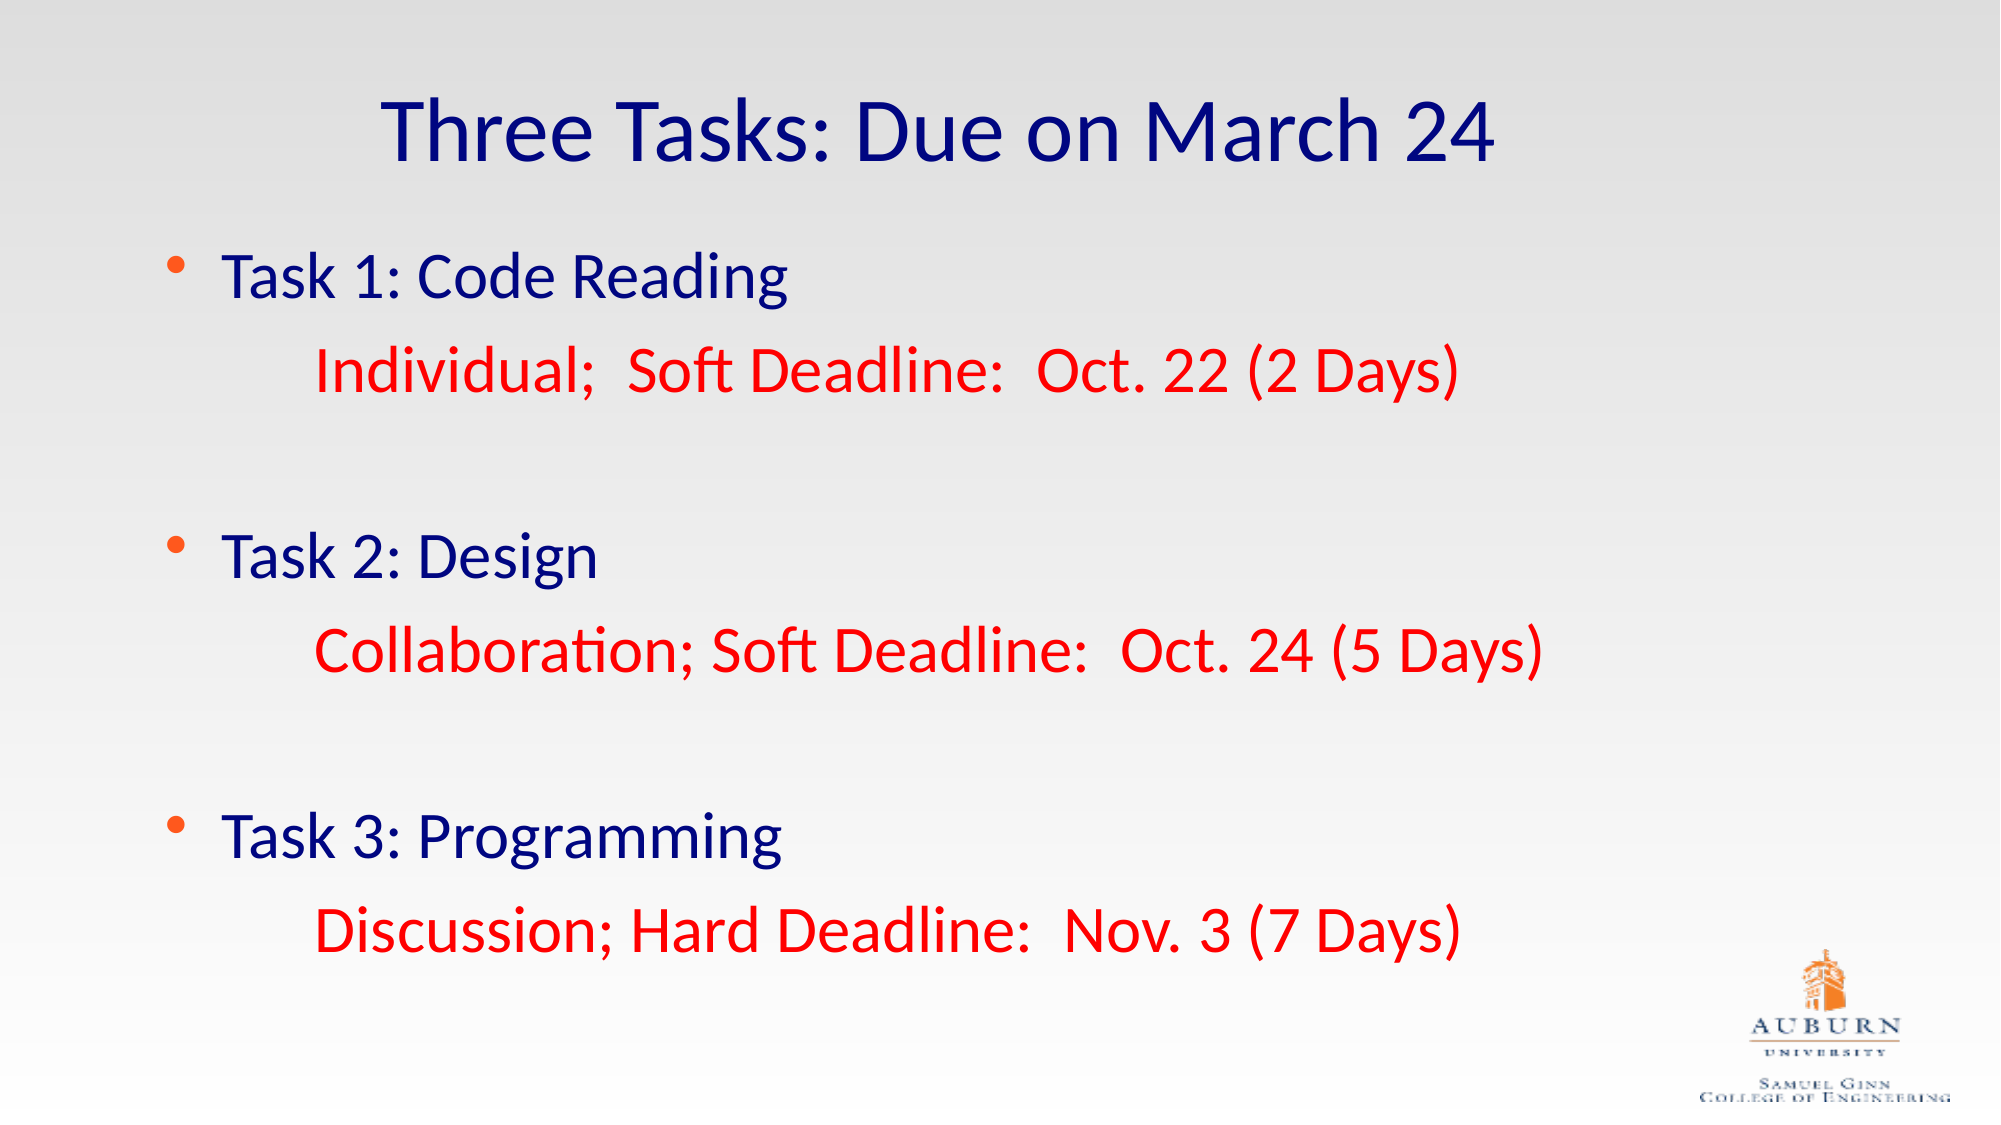

# Three Tasks: Due on March 24
Task 1: Code Reading
	Individual;  Soft Deadline:  Oct. 22 (2 Days)

Task 2: Design
	Collaboration; Soft Deadline:  Oct. 24 (5 Days)

Task 3: Programming
	Discussion; Hard Deadline:  Nov. 3 (7 Days)